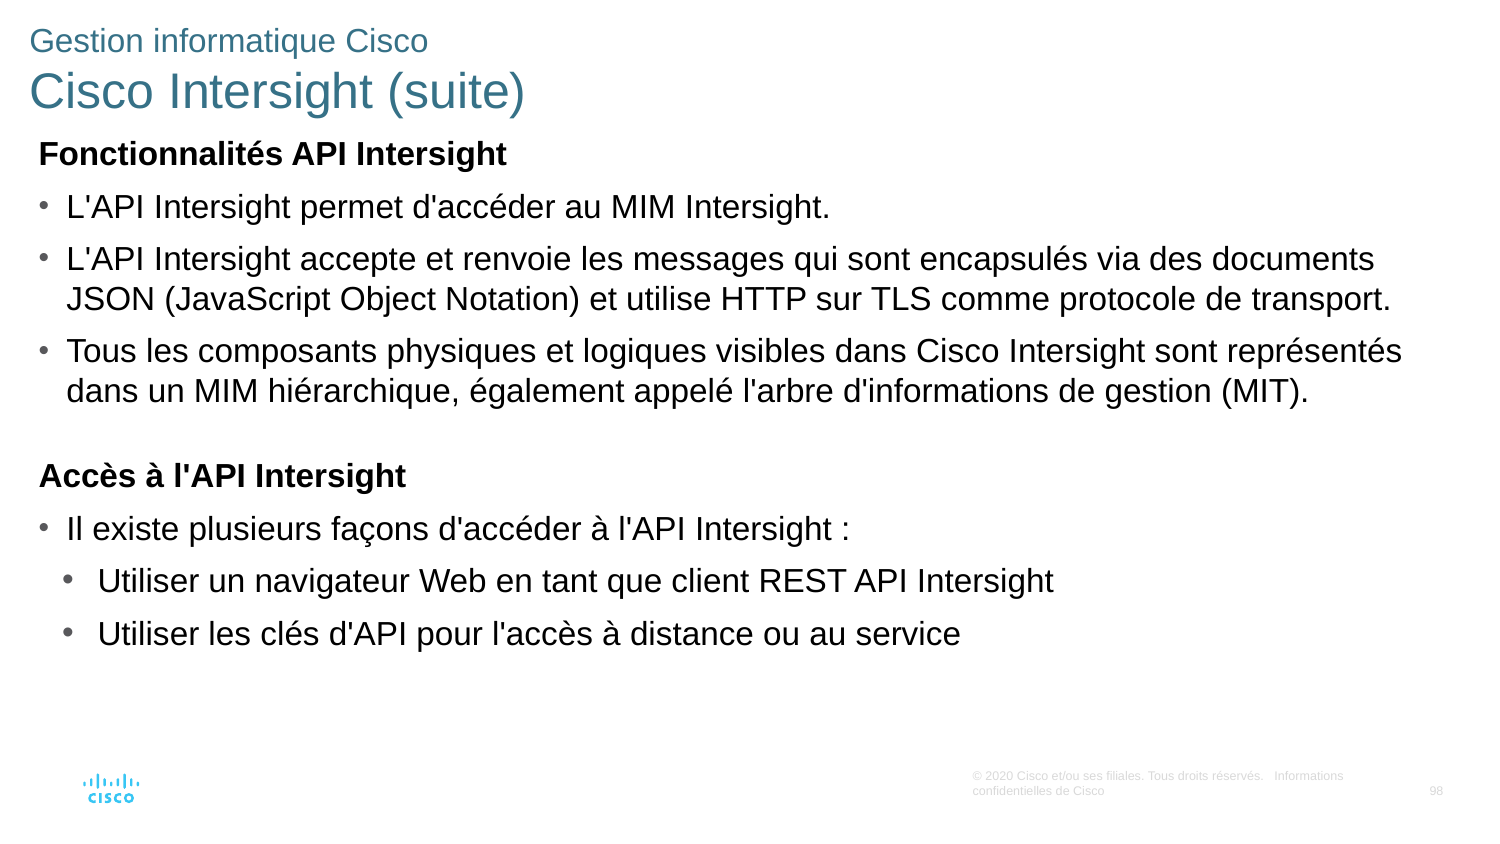

# Gestion informatique Cisco Cisco Intersight (suite)
Fonctionnalités API Intersight
L'API Intersight permet d'accéder au MIM Intersight.
L'API Intersight accepte et renvoie les messages qui sont encapsulés via des documents JSON (JavaScript Object Notation) et utilise HTTP sur TLS comme protocole de transport.
Tous les composants physiques et logiques visibles dans Cisco Intersight sont représentés dans un MIM hiérarchique, également appelé l'arbre d'informations de gestion (MIT).

Accès à l'API Intersight
Il existe plusieurs façons d'accéder à l'API Intersight :
Utiliser un navigateur Web en tant que client REST API Intersight
Utiliser les clés d'API pour l'accès à distance ou au service